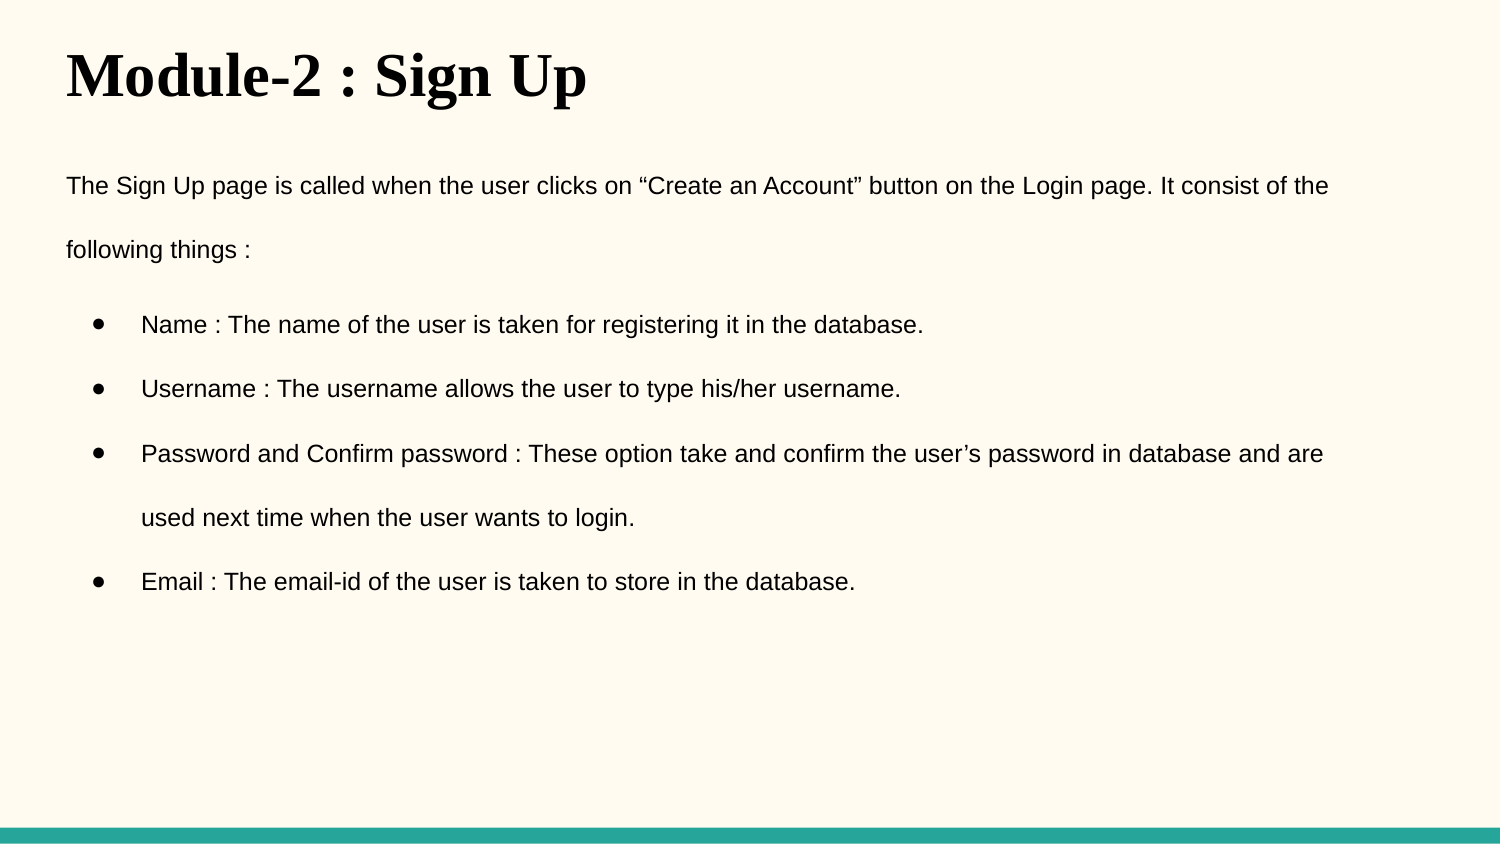

# Module-2 : Sign Up
The Sign Up page is called when the user clicks on “Create an Account” button on the Login page. It consist of the following things :
Name : The name of the user is taken for registering it in the database.
Username : The username allows the user to type his/her username.
Password and Confirm password : These option take and confirm the user’s password in database and are   used next time when the user wants to login.
Email : The email-id of the user is taken to store in the database.